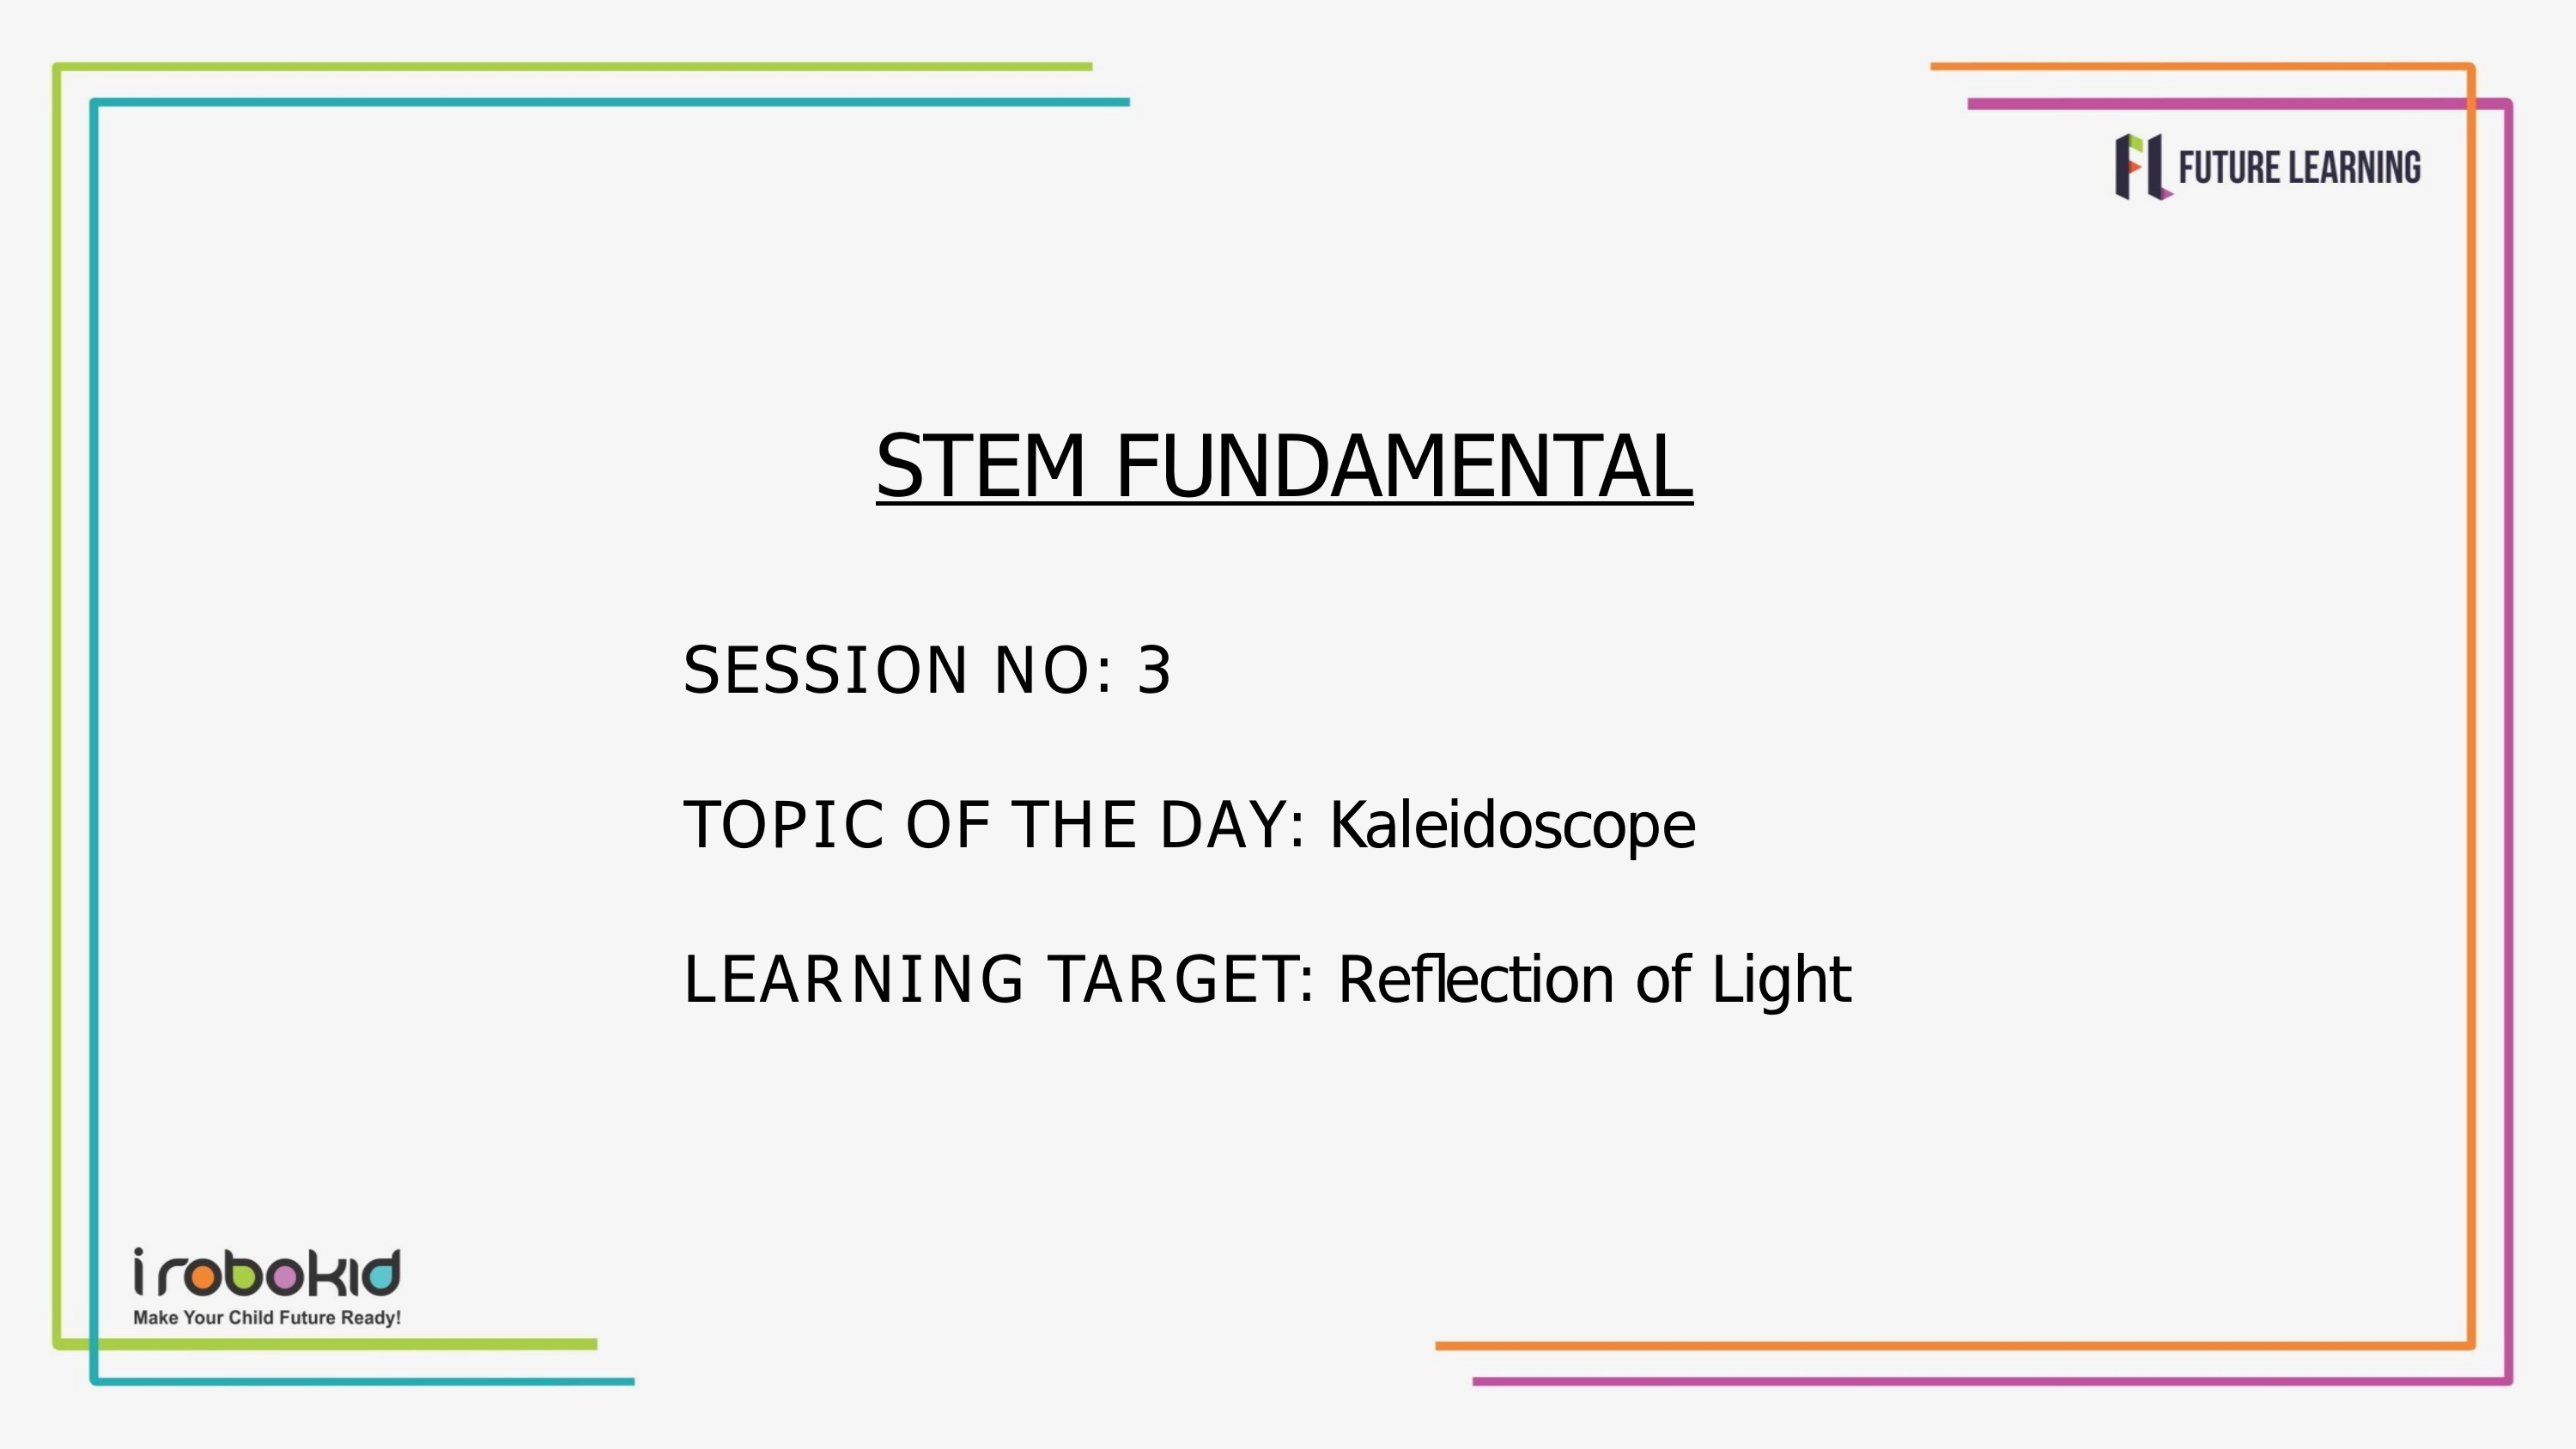

# STEM FUNDAMENTAL
SESSION NO: 3

TOPIC OF THE DAY: Kaleidoscope

LEARNING TARGET: Reflection of Light